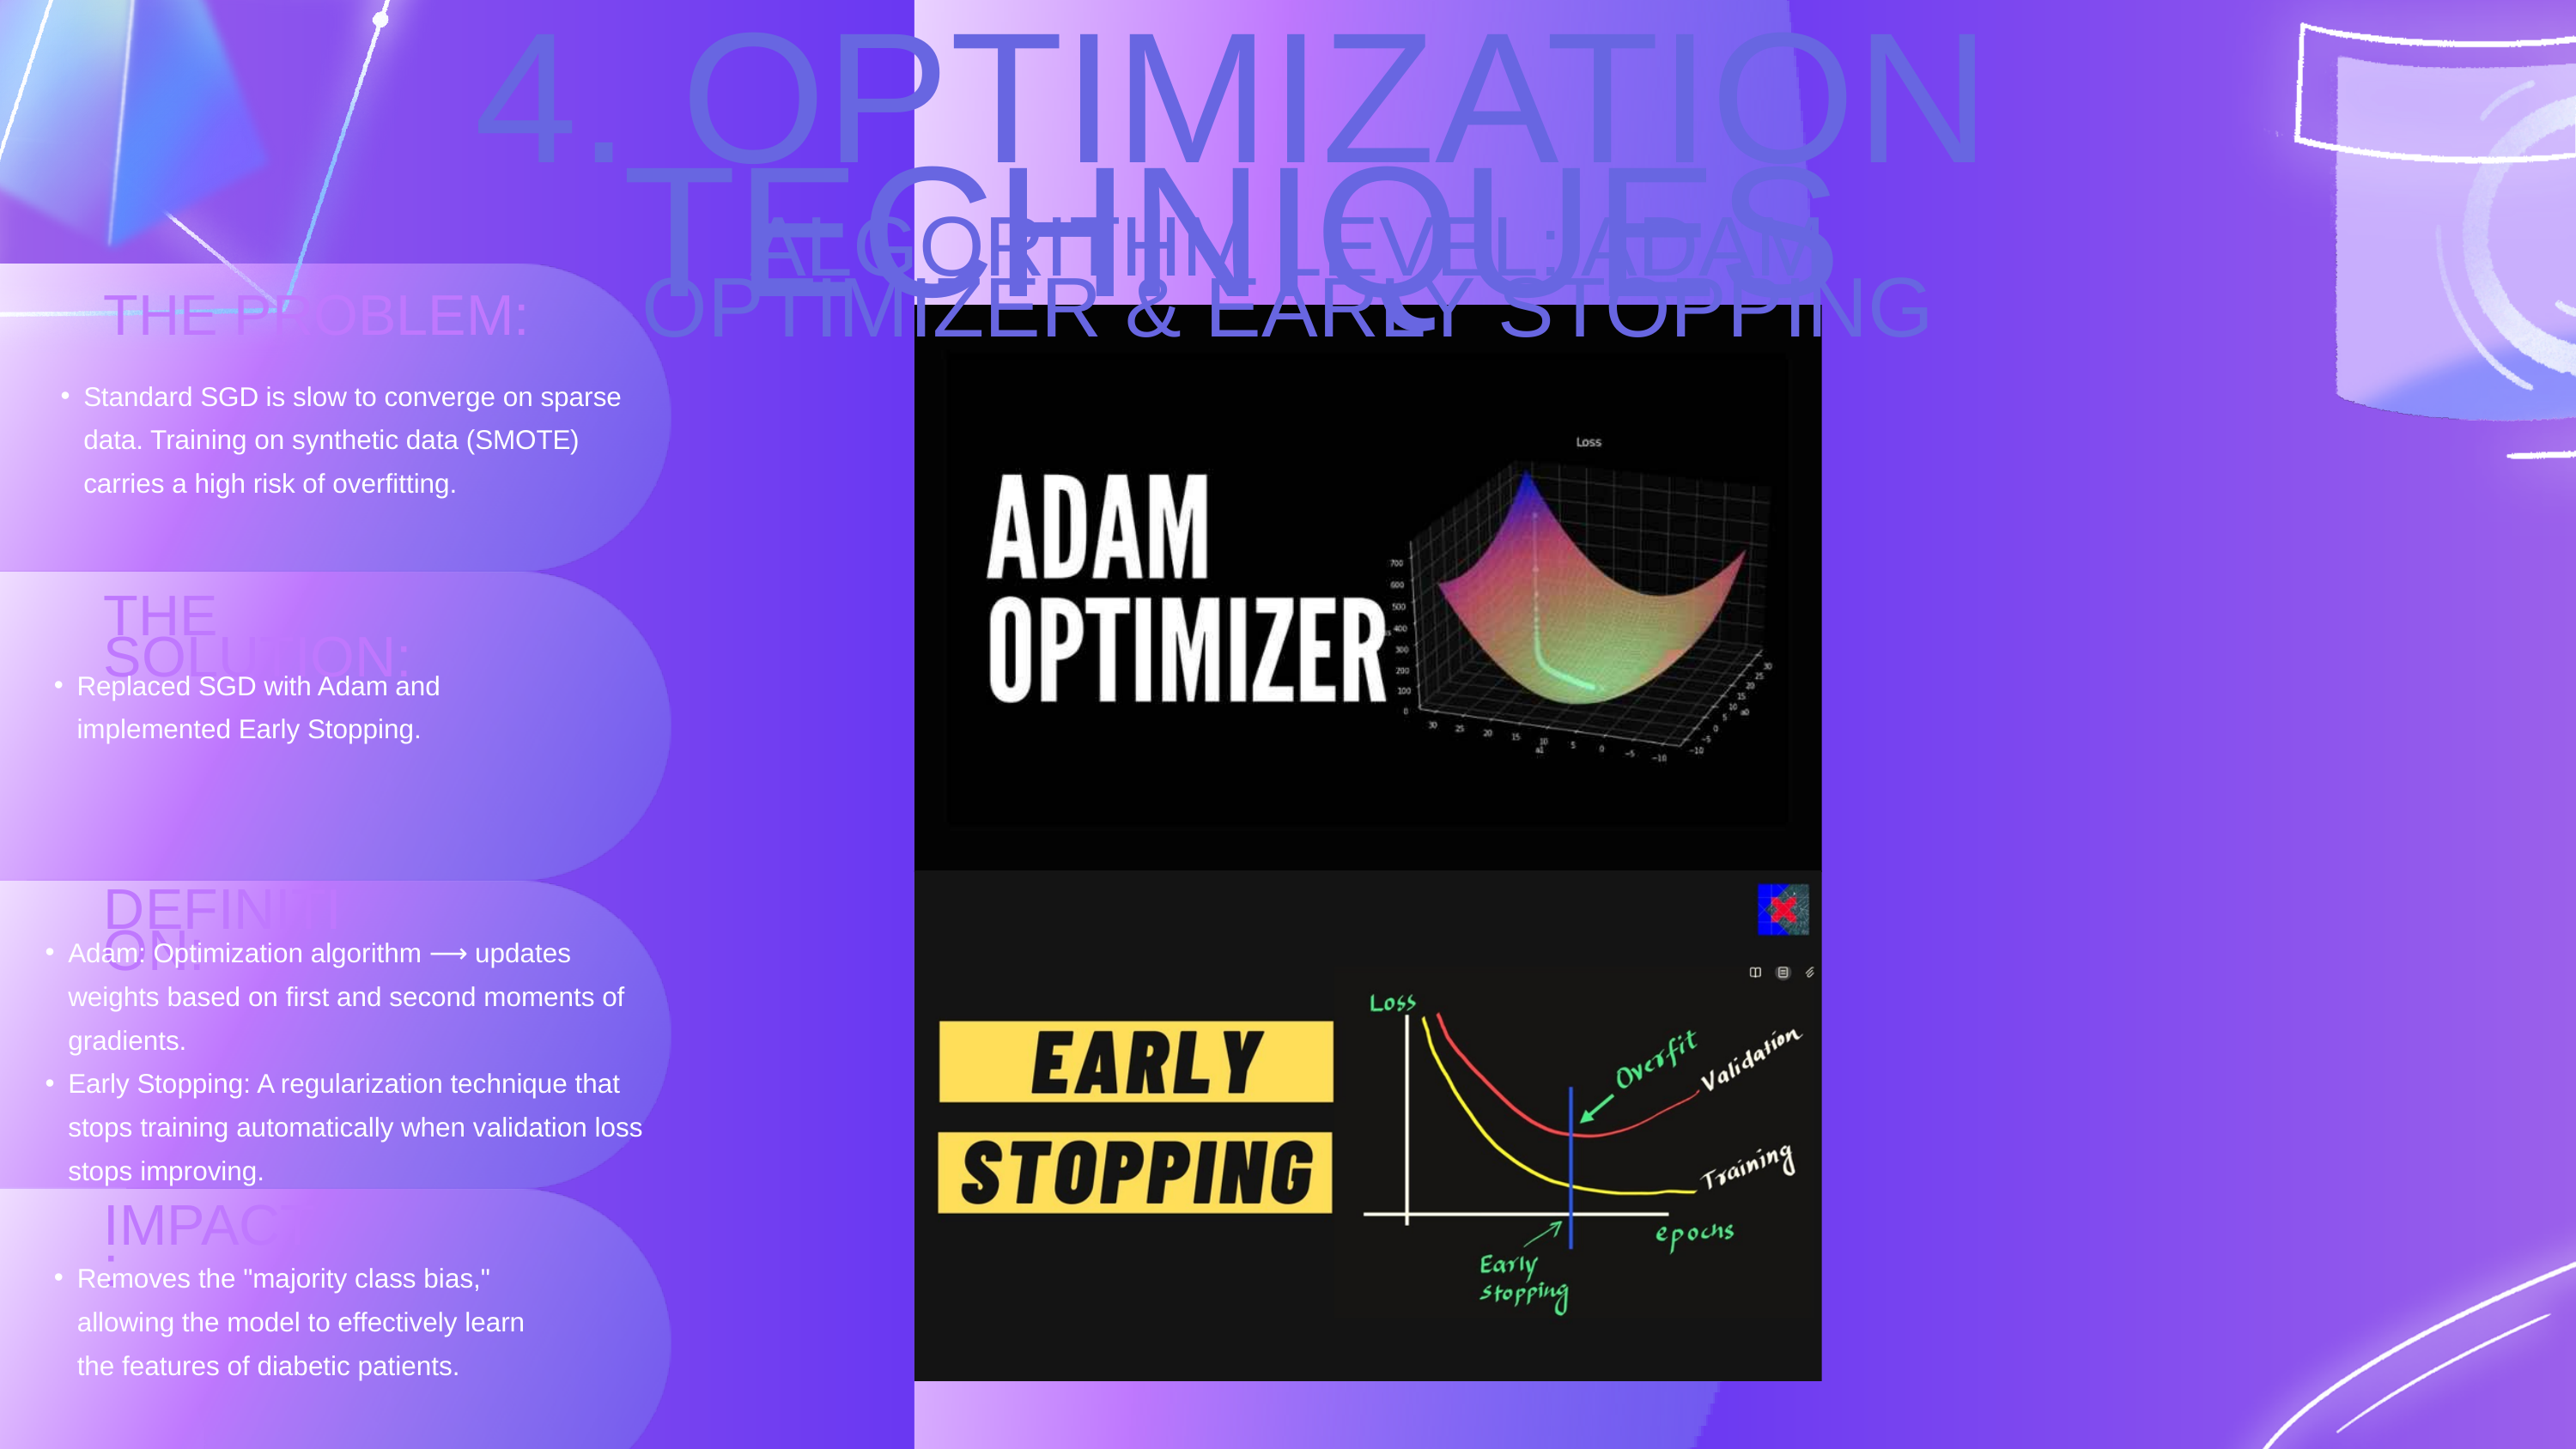

4. OPTIMIZATION TECHNIQUES

ALGORITHM LEVEL: ADAM OPTIMIZER & EARLY STOPPING

THE PROBLEM:
Standard SGD is slow to converge on sparse data. Training on synthetic data (SMOTE) carries a high risk of overfitting.

THE SOLUTION:
Replaced SGD with Adam and implemented Early Stopping.

DEFINITION:
Adam: Optimization algorithm ⟶ updates weights based on first and second moments of gradients.
Early Stopping: A regularization technique that stops training automatically when validation loss stops improving.

IMPACT:
Removes the "majority class bias," allowing the model to effectively learn the features of diabetic patients.